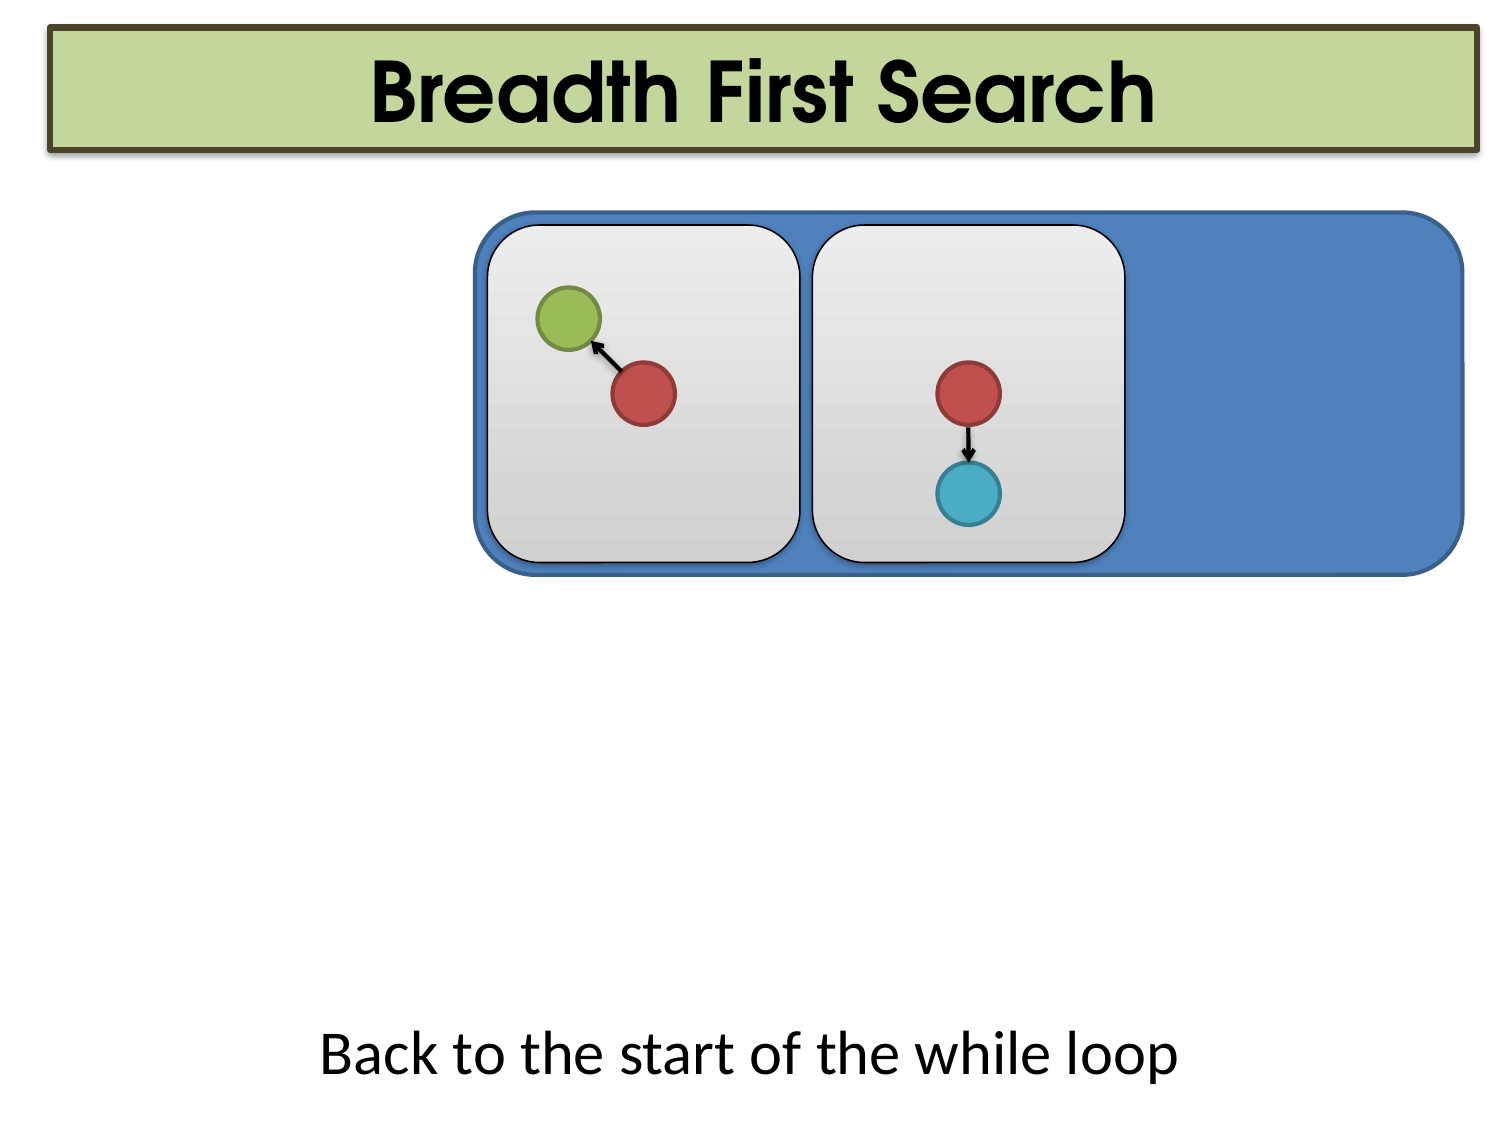

Breadth First Search
Breadth First Search

Back to the start of the while loop